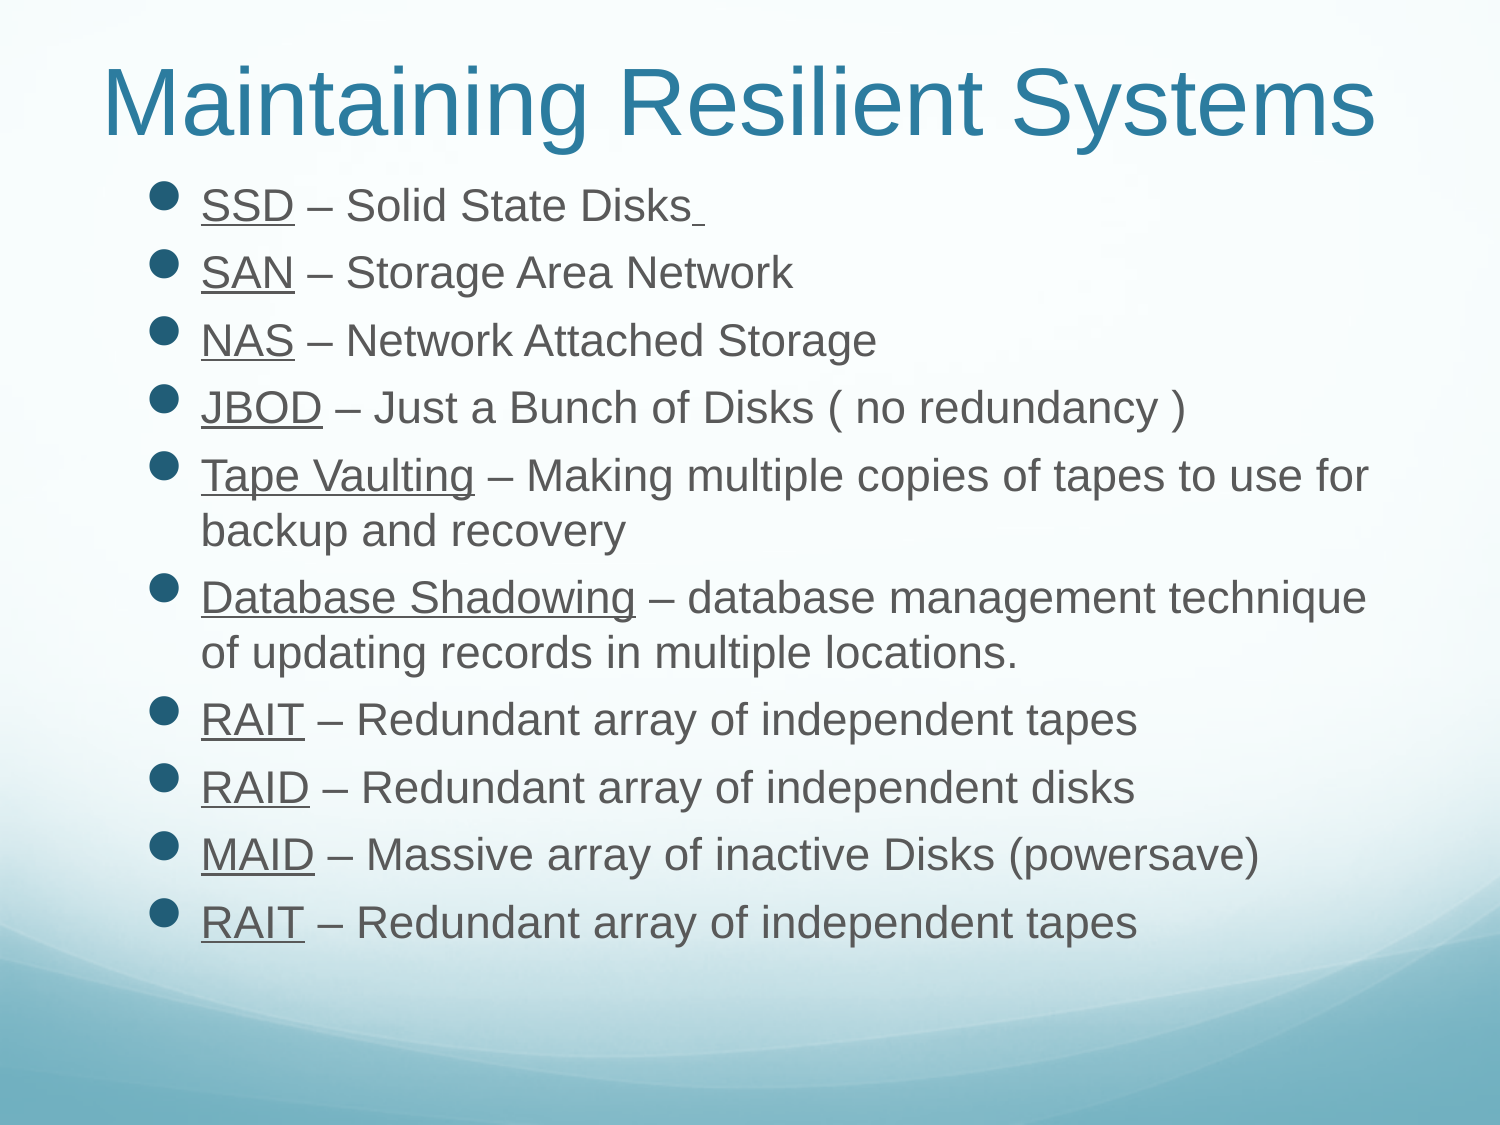

# Maintaining Resilient Systems
SSD – Solid State Disks
SAN – Storage Area Network
NAS – Network Attached Storage
JBOD – Just a Bunch of Disks ( no redundancy )
Tape Vaulting – Making multiple copies of tapes to use for backup and recovery
Database Shadowing – database management technique of updating records in multiple locations.
RAIT – Redundant array of independent tapes
RAID – Redundant array of independent disks
MAID – Massive array of inactive Disks (powersave)
RAIT – Redundant array of independent tapes